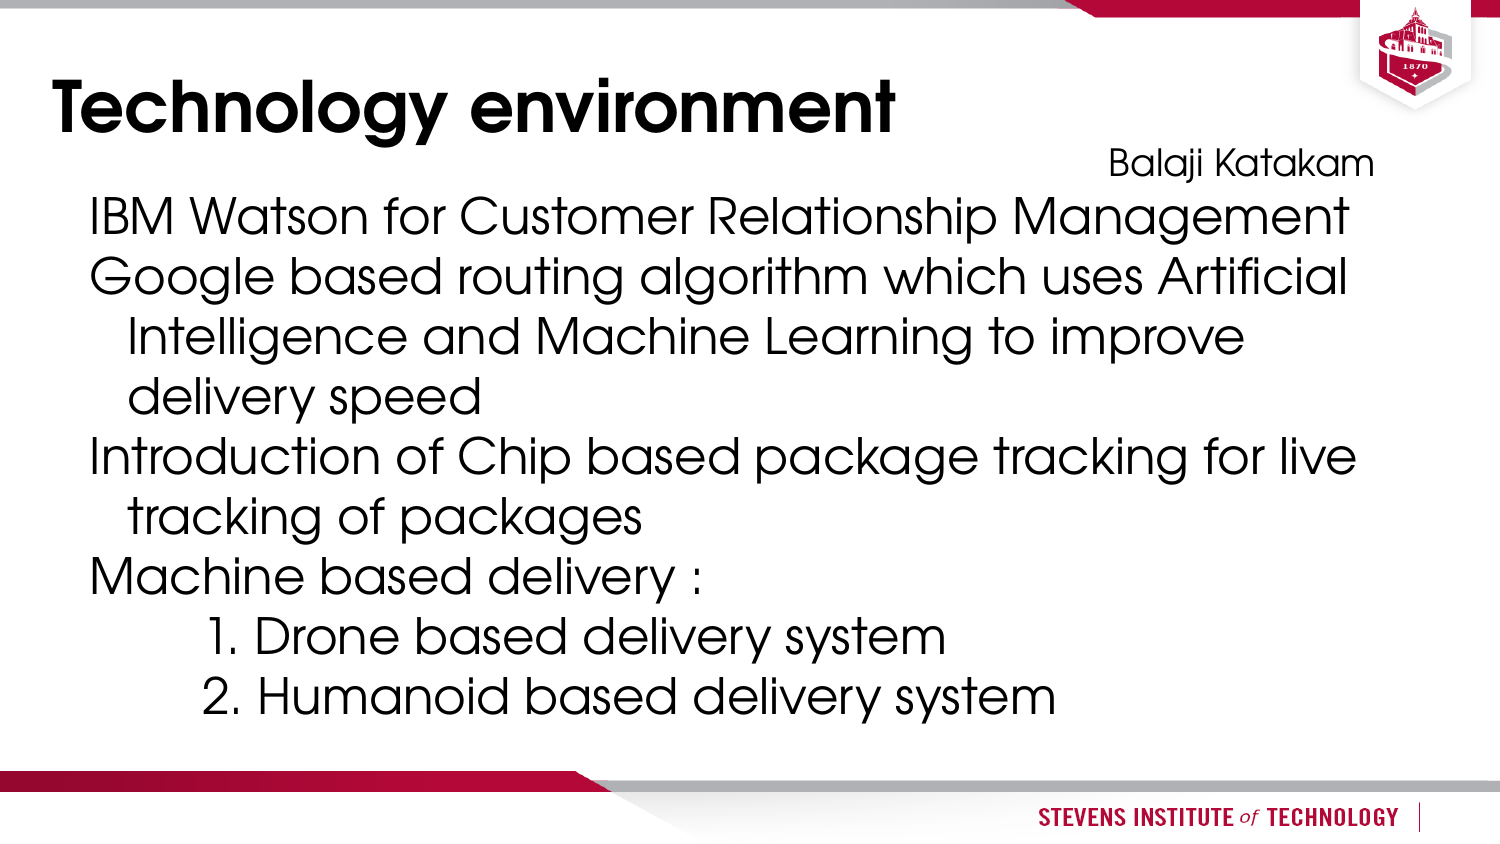

# Technology environment
Balaji Katakam
IBM Watson for Customer Relationship Management
Google based routing algorithm which uses Artificial Intelligence and Machine Learning to improve delivery speed
Introduction of Chip based package tracking for live tracking of packages
Machine based delivery :
	1. Drone based delivery system
	2. Humanoid based delivery system